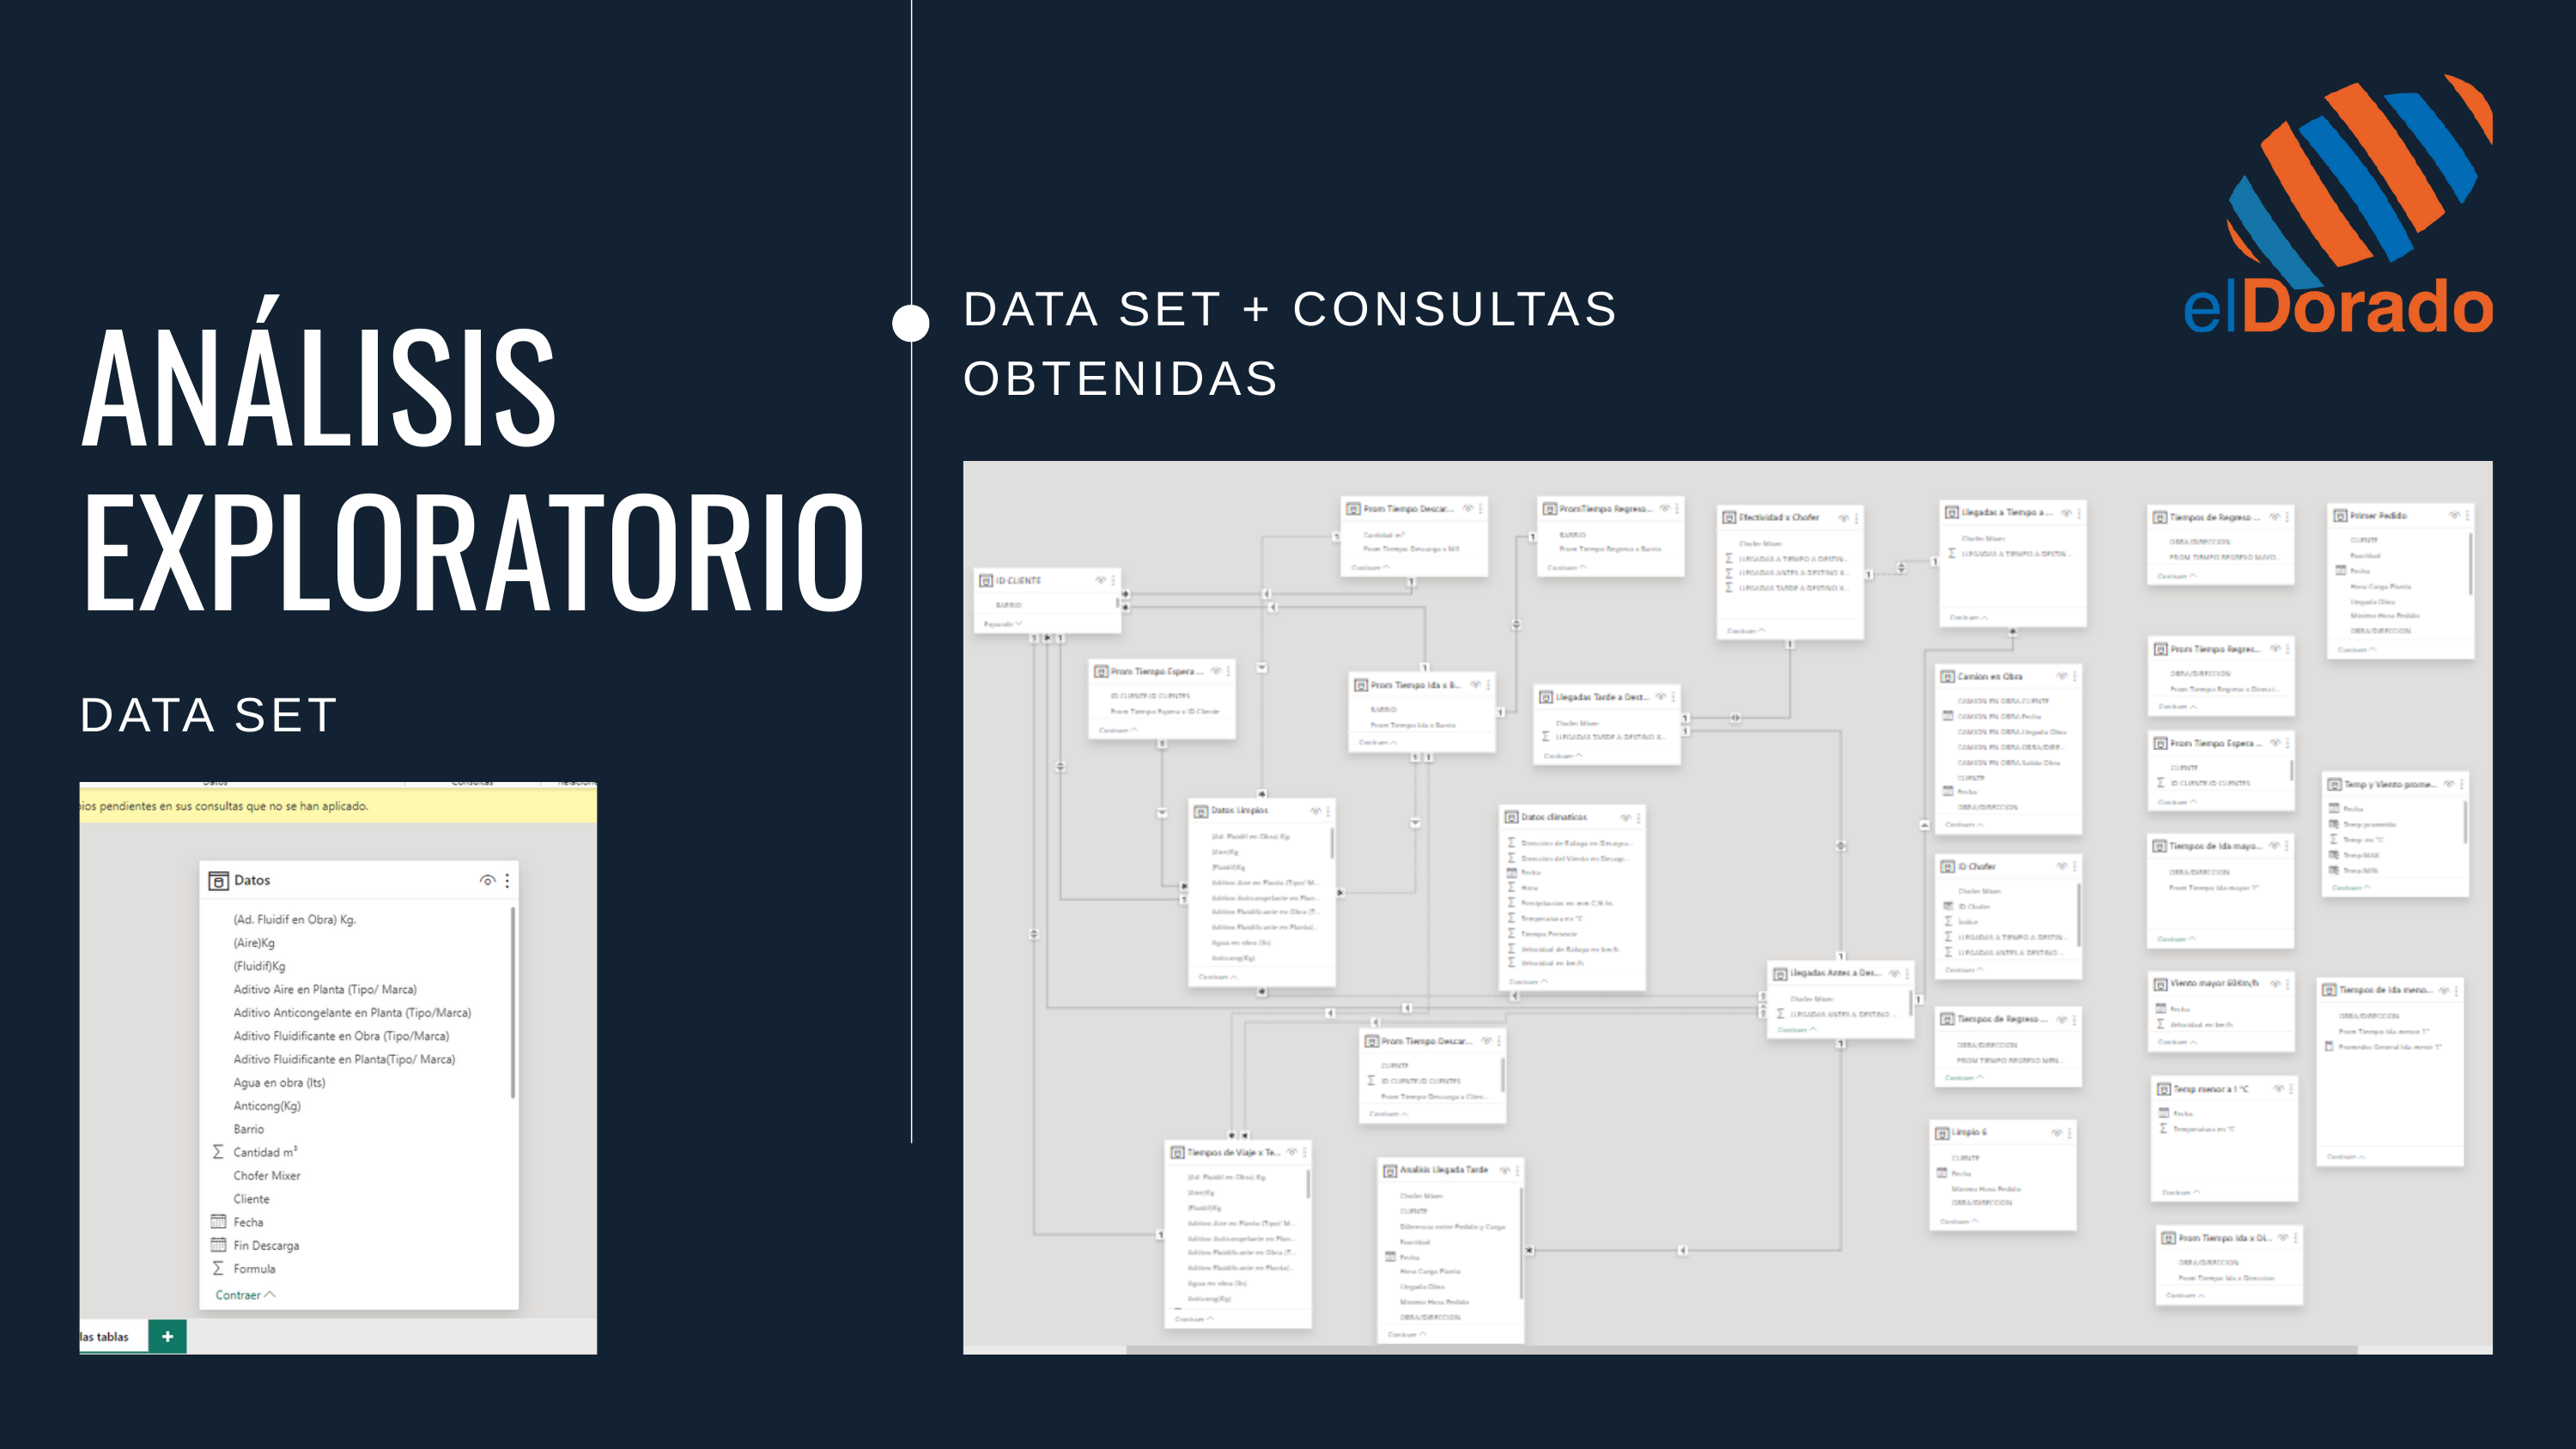

DATA SET + CONSULTAS OBTENIDAS

ANÁLISIS
EXPLORATORIO

DATA SET